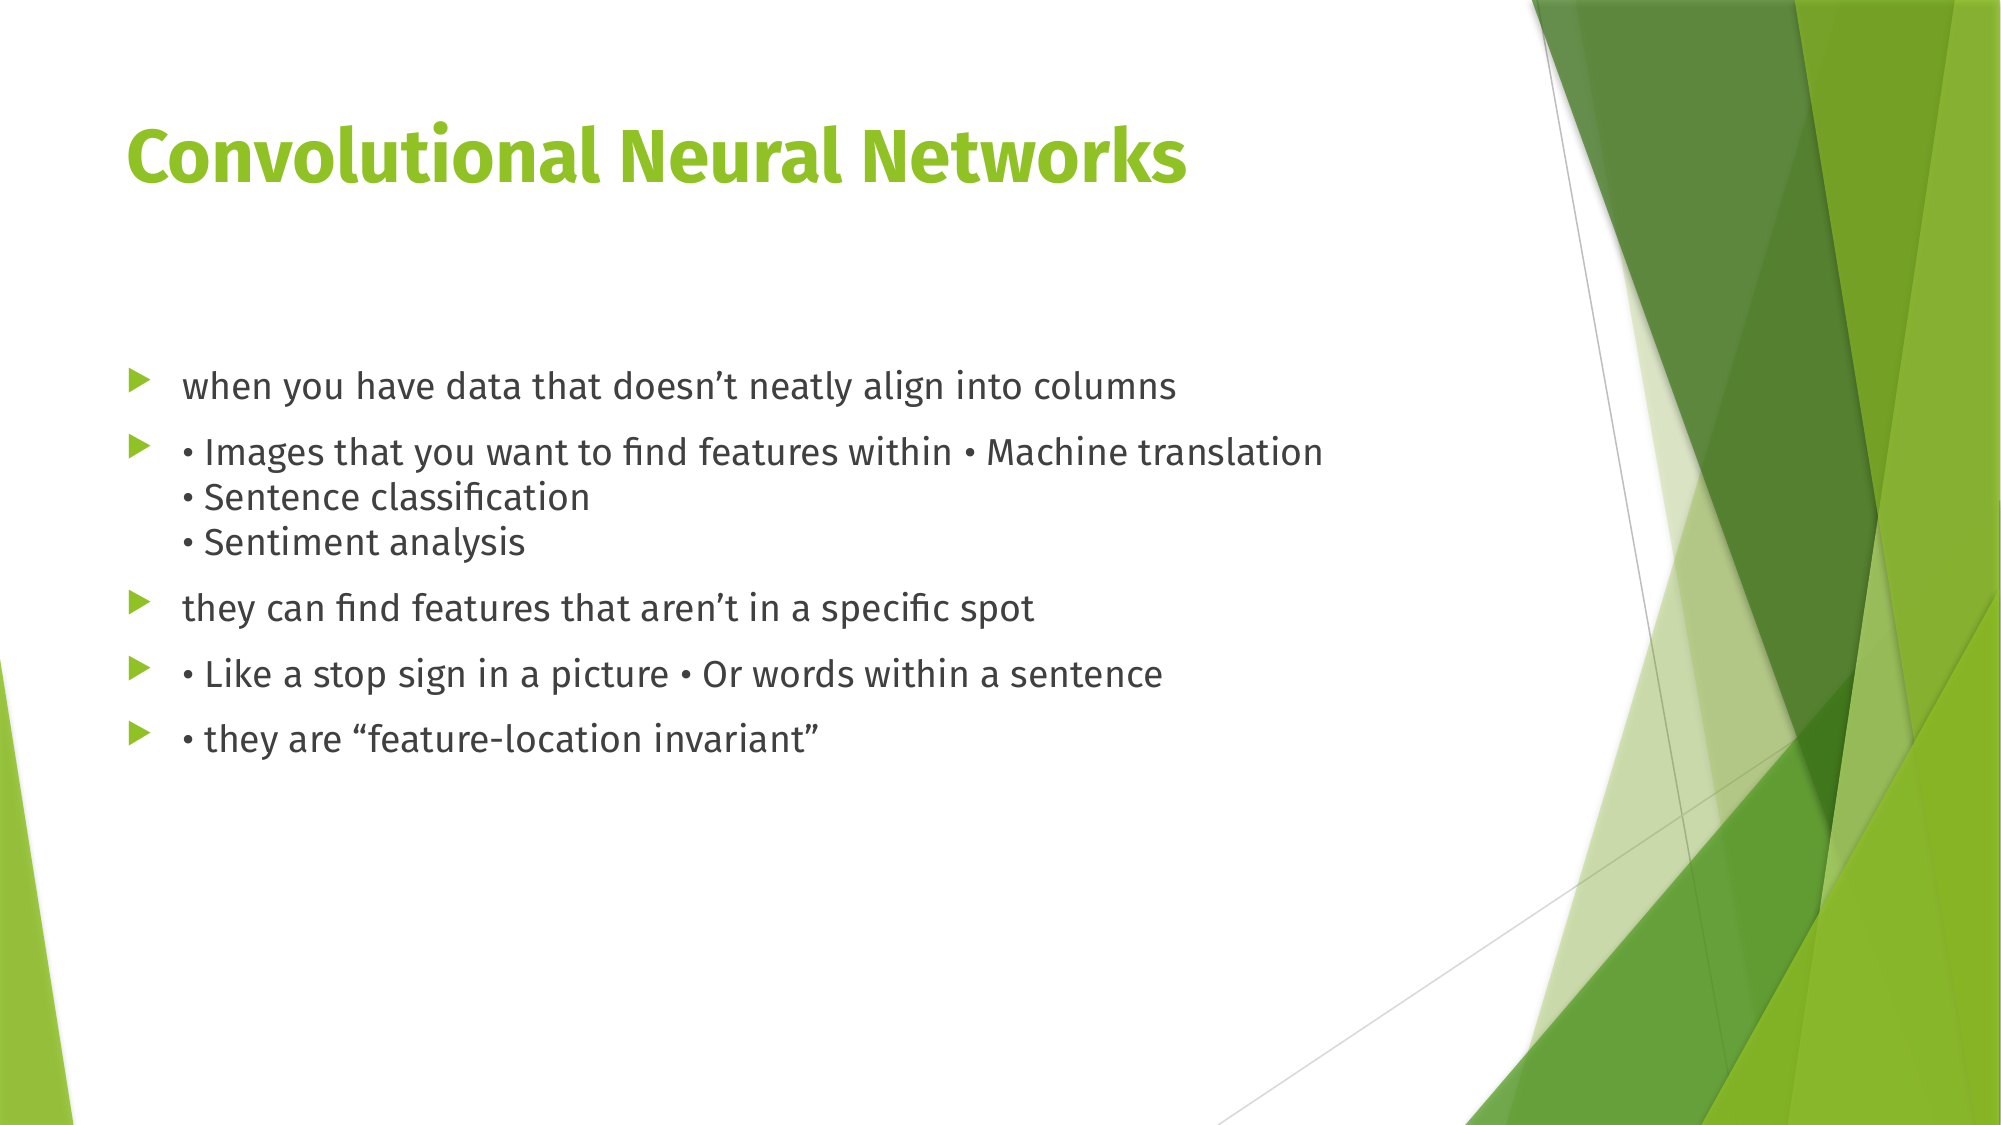

# Convolutional Neural Networks
when you have data that doesn’t neatly align into columns
• Images that you want to find features within • Machine translation
• Sentence classification
• Sentiment analysis
they can find features that aren’t in a specific spot
• Like a stop sign in a picture • Or words within a sentence
• they are “feature-location invariant”